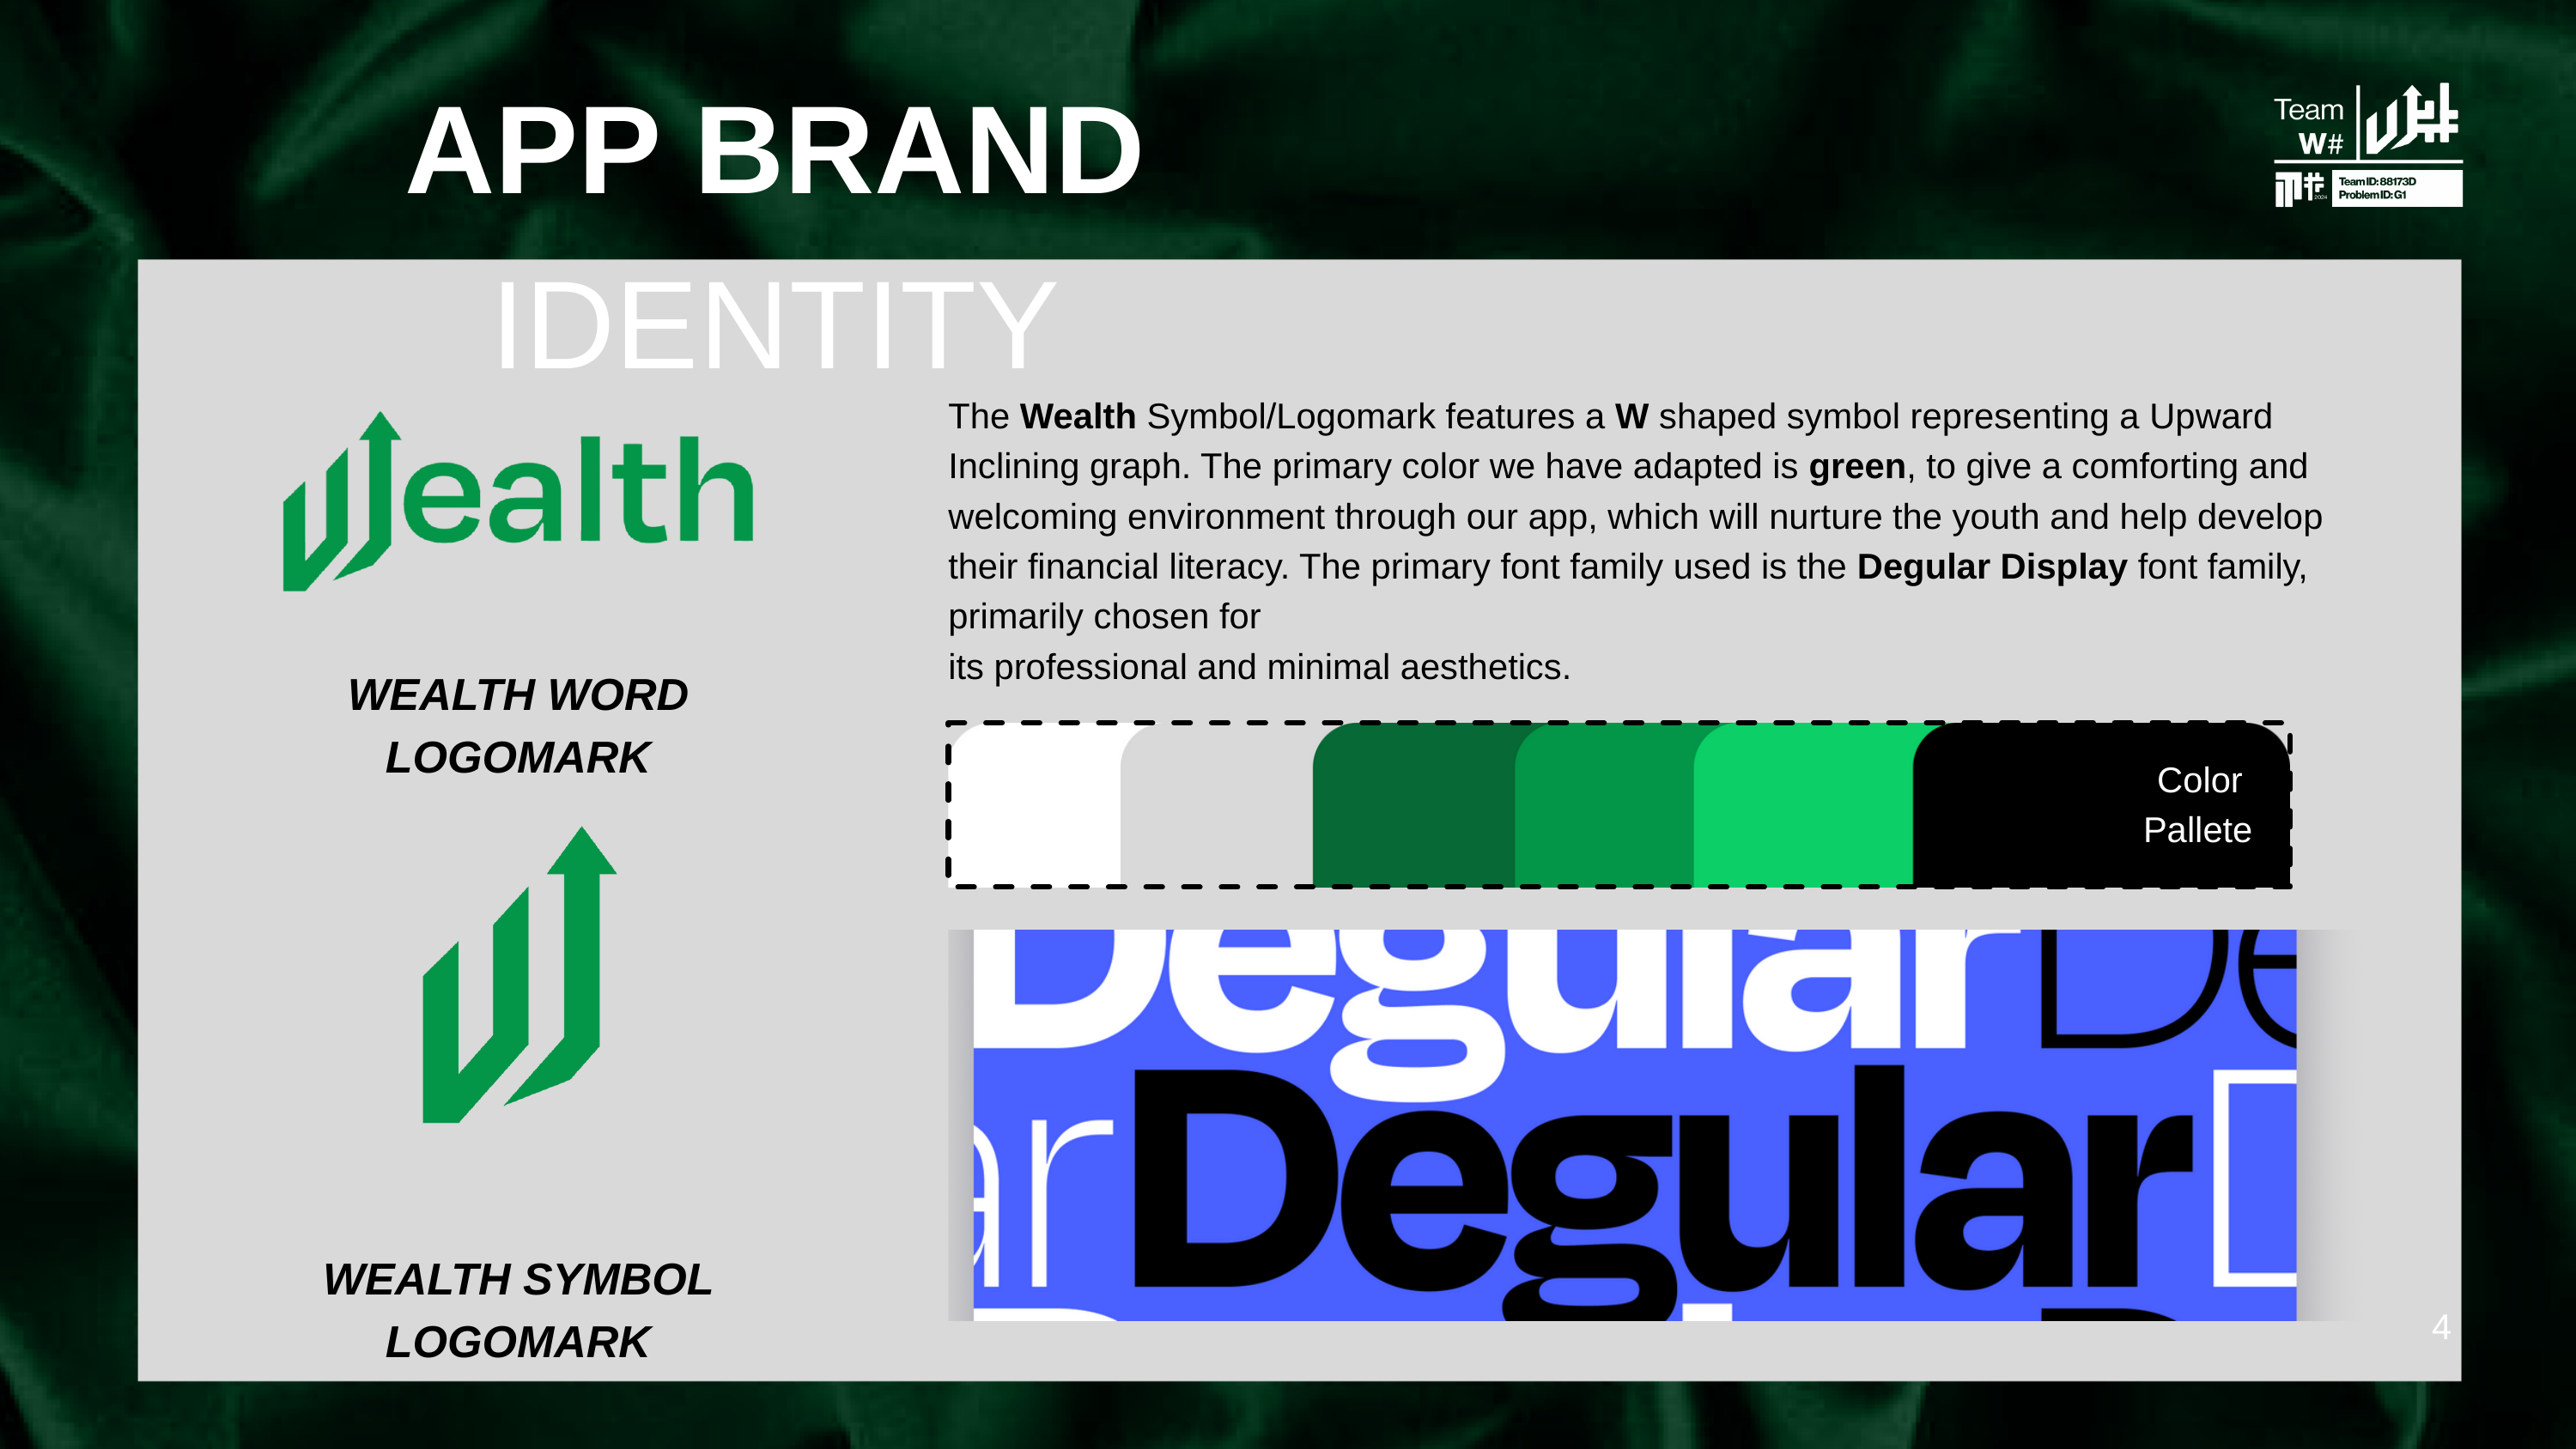

APP BRAND IDENTITY
The Wealth Symbol/Logomark features a W shaped symbol representing a Upward Inclining graph. The primary color we have adapted is green, to give a comforting and welcoming environment through our app, which will nurture the youth and help develop their financial literacy. The primary font family used is the Degular Display font family, primarily chosen for
its professional and minimal aesthetics.

WEALTH WORD LOGOMARK

Color
Pallete

WEALTH SYMBOL LOGOMARK
4